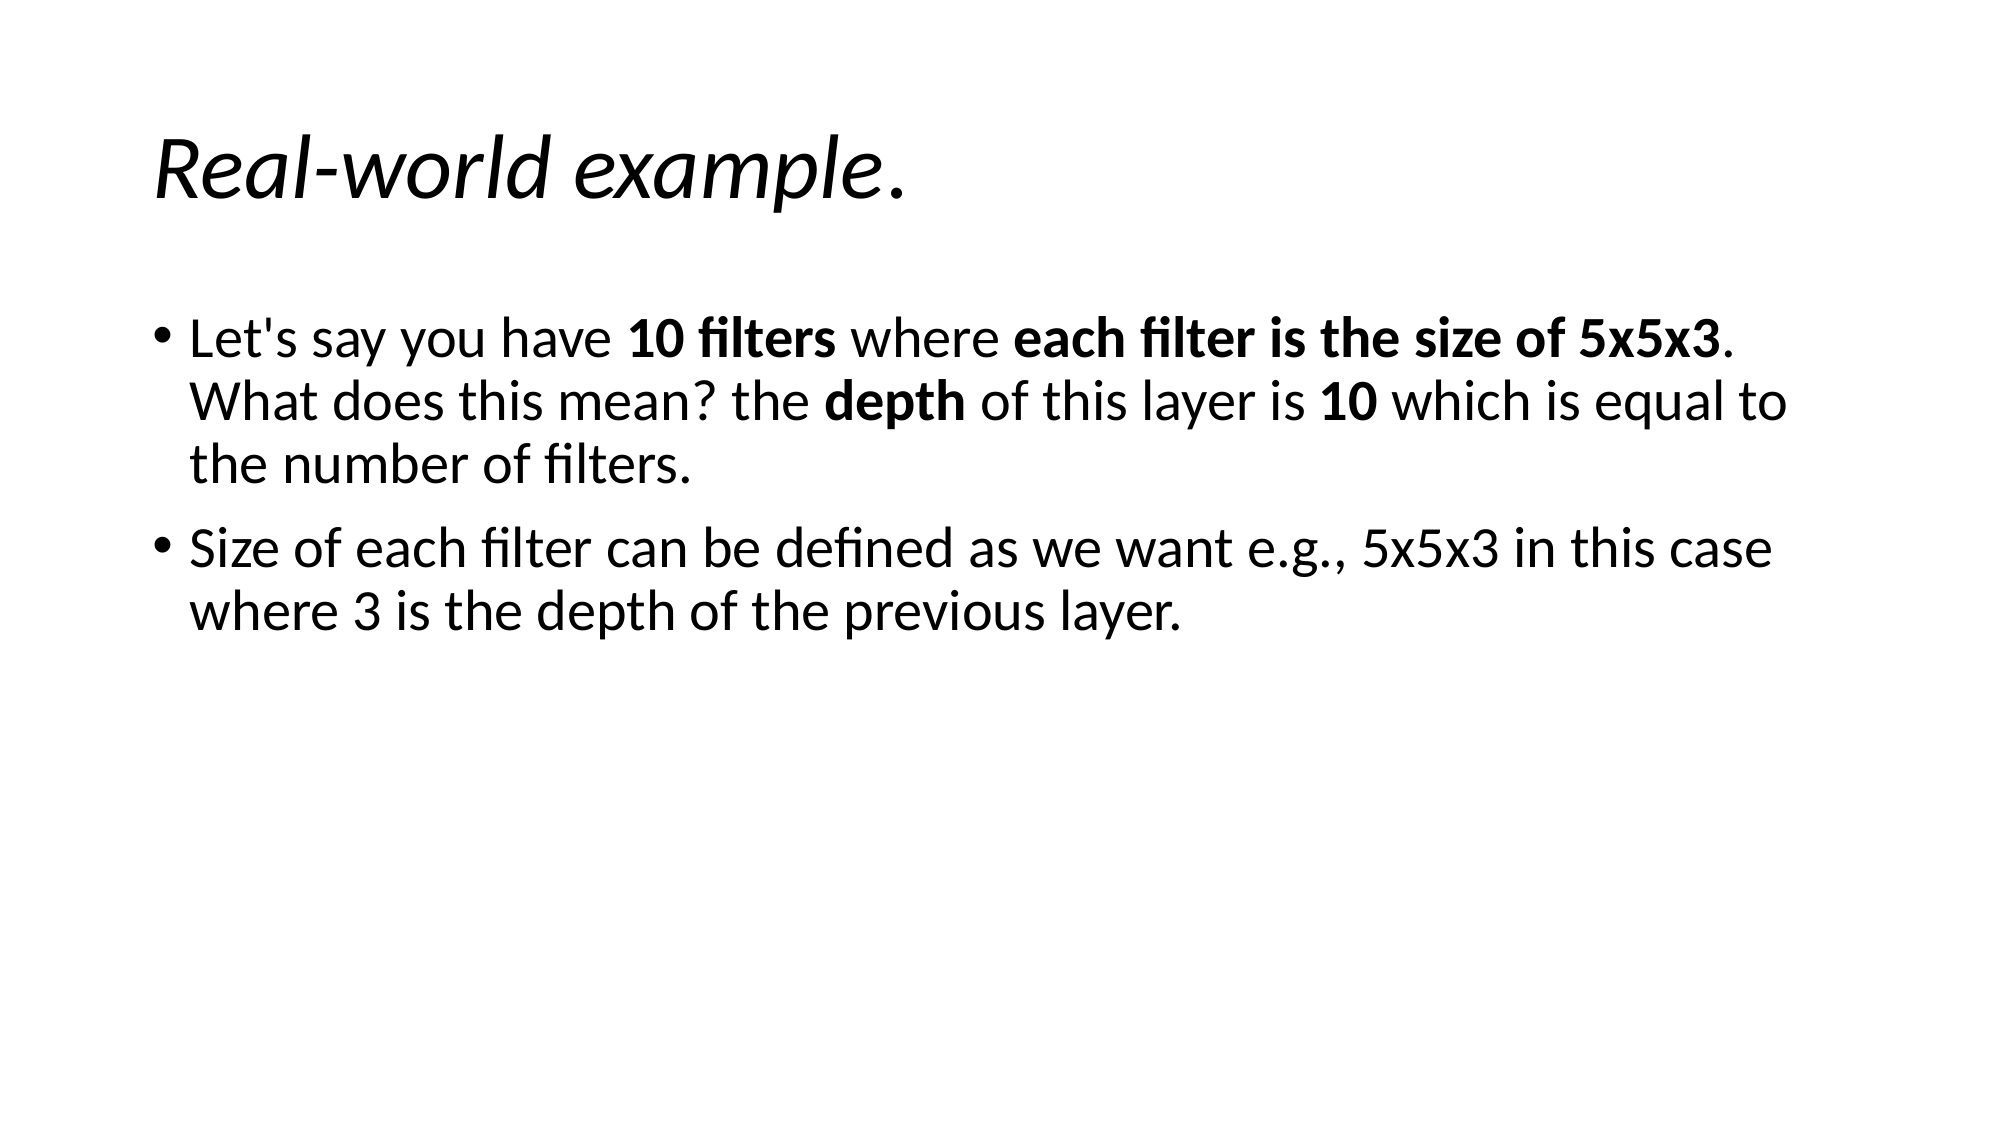

# Real-world example.
Let's say you have 10 filters where each filter is the size of 5x5x3. What does this mean? the depth of this layer is 10 which is equal to the number of filters.
Size of each filter can be defined as we want e.g., 5x5x3 in this case where 3 is the depth of the previous layer.